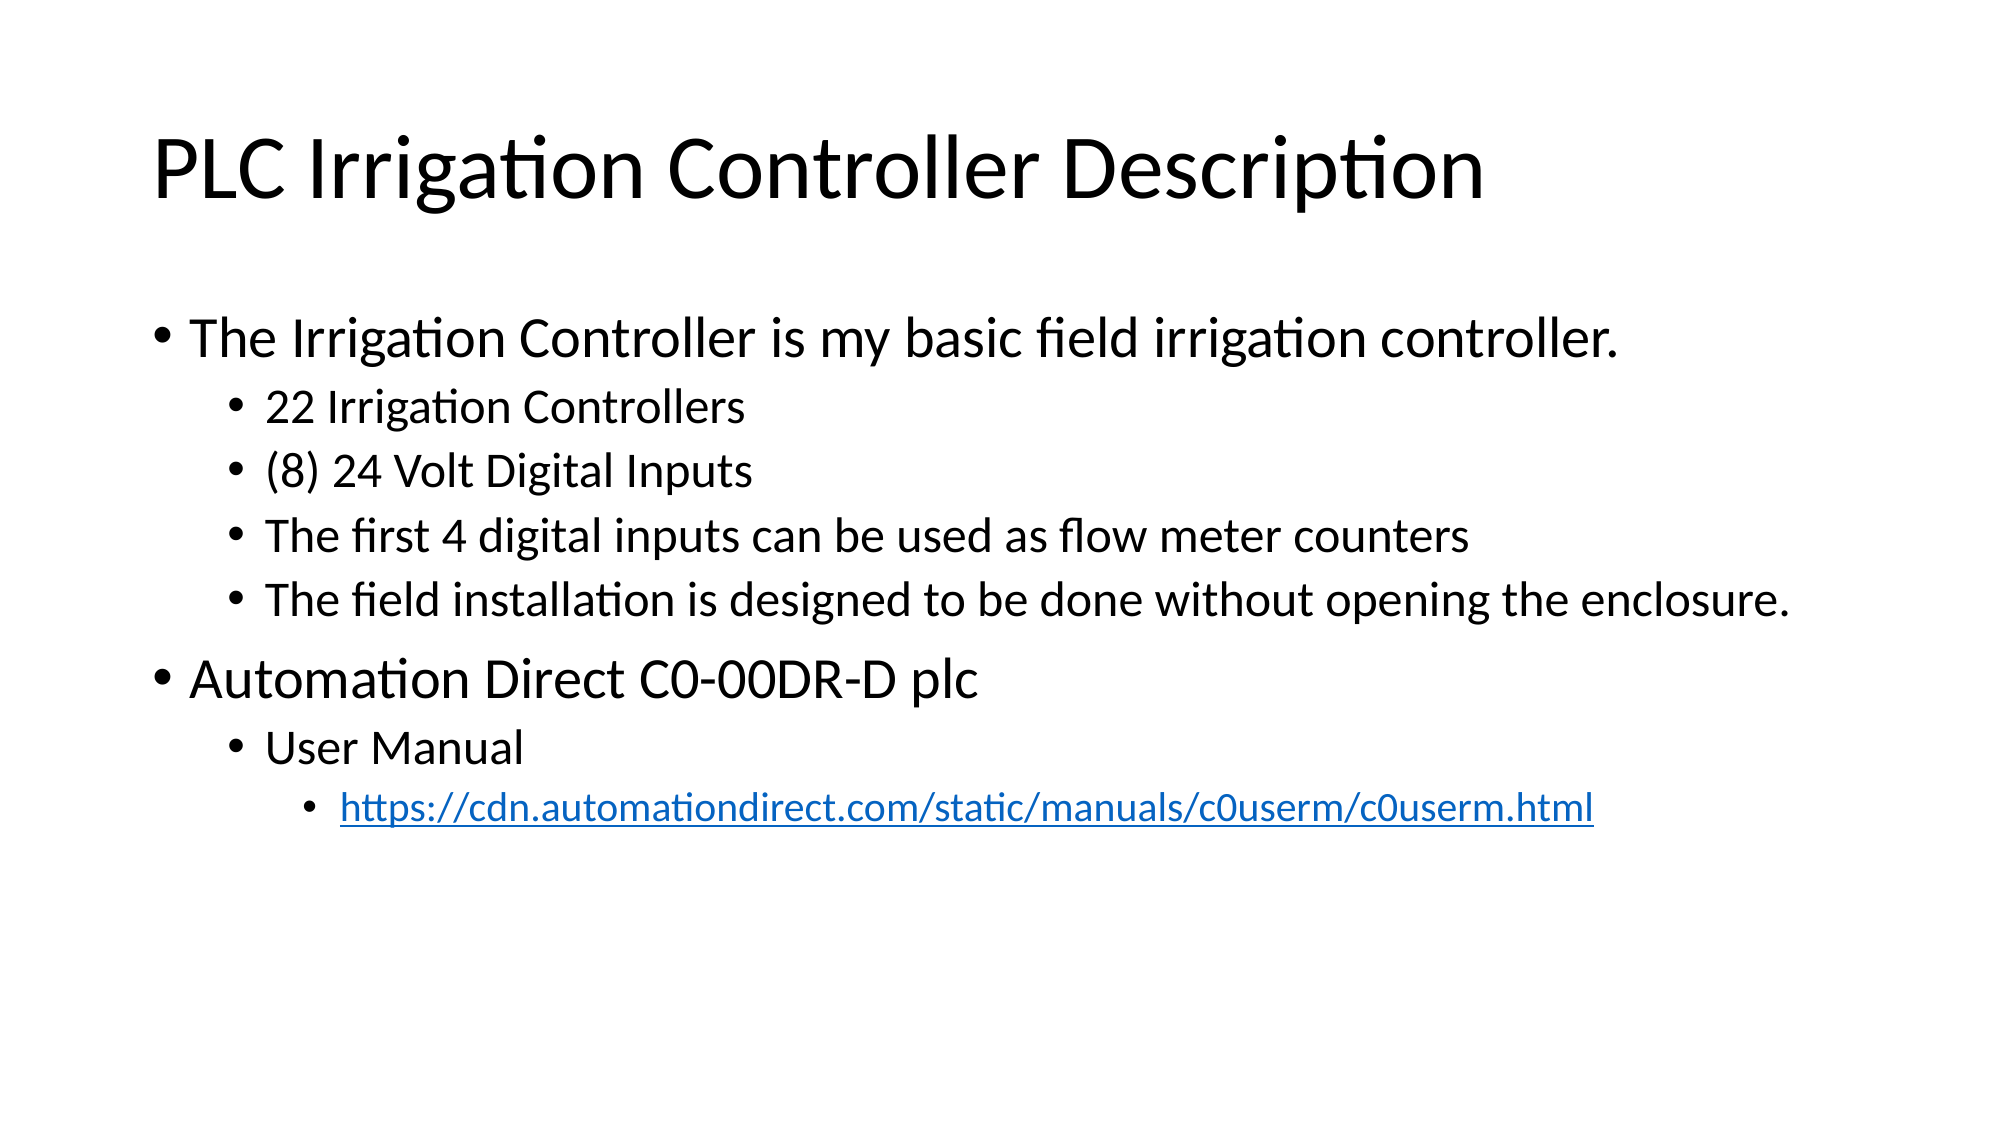

# PLC Irrigation Controller Description
The Irrigation Controller is my basic field irrigation controller.
22 Irrigation Controllers
(8) 24 Volt Digital Inputs
The first 4 digital inputs can be used as flow meter counters
The field installation is designed to be done without opening the enclosure.
Automation Direct C0-00DR-D plc
User Manual
https://cdn.automationdirect.com/static/manuals/c0userm/c0userm.html